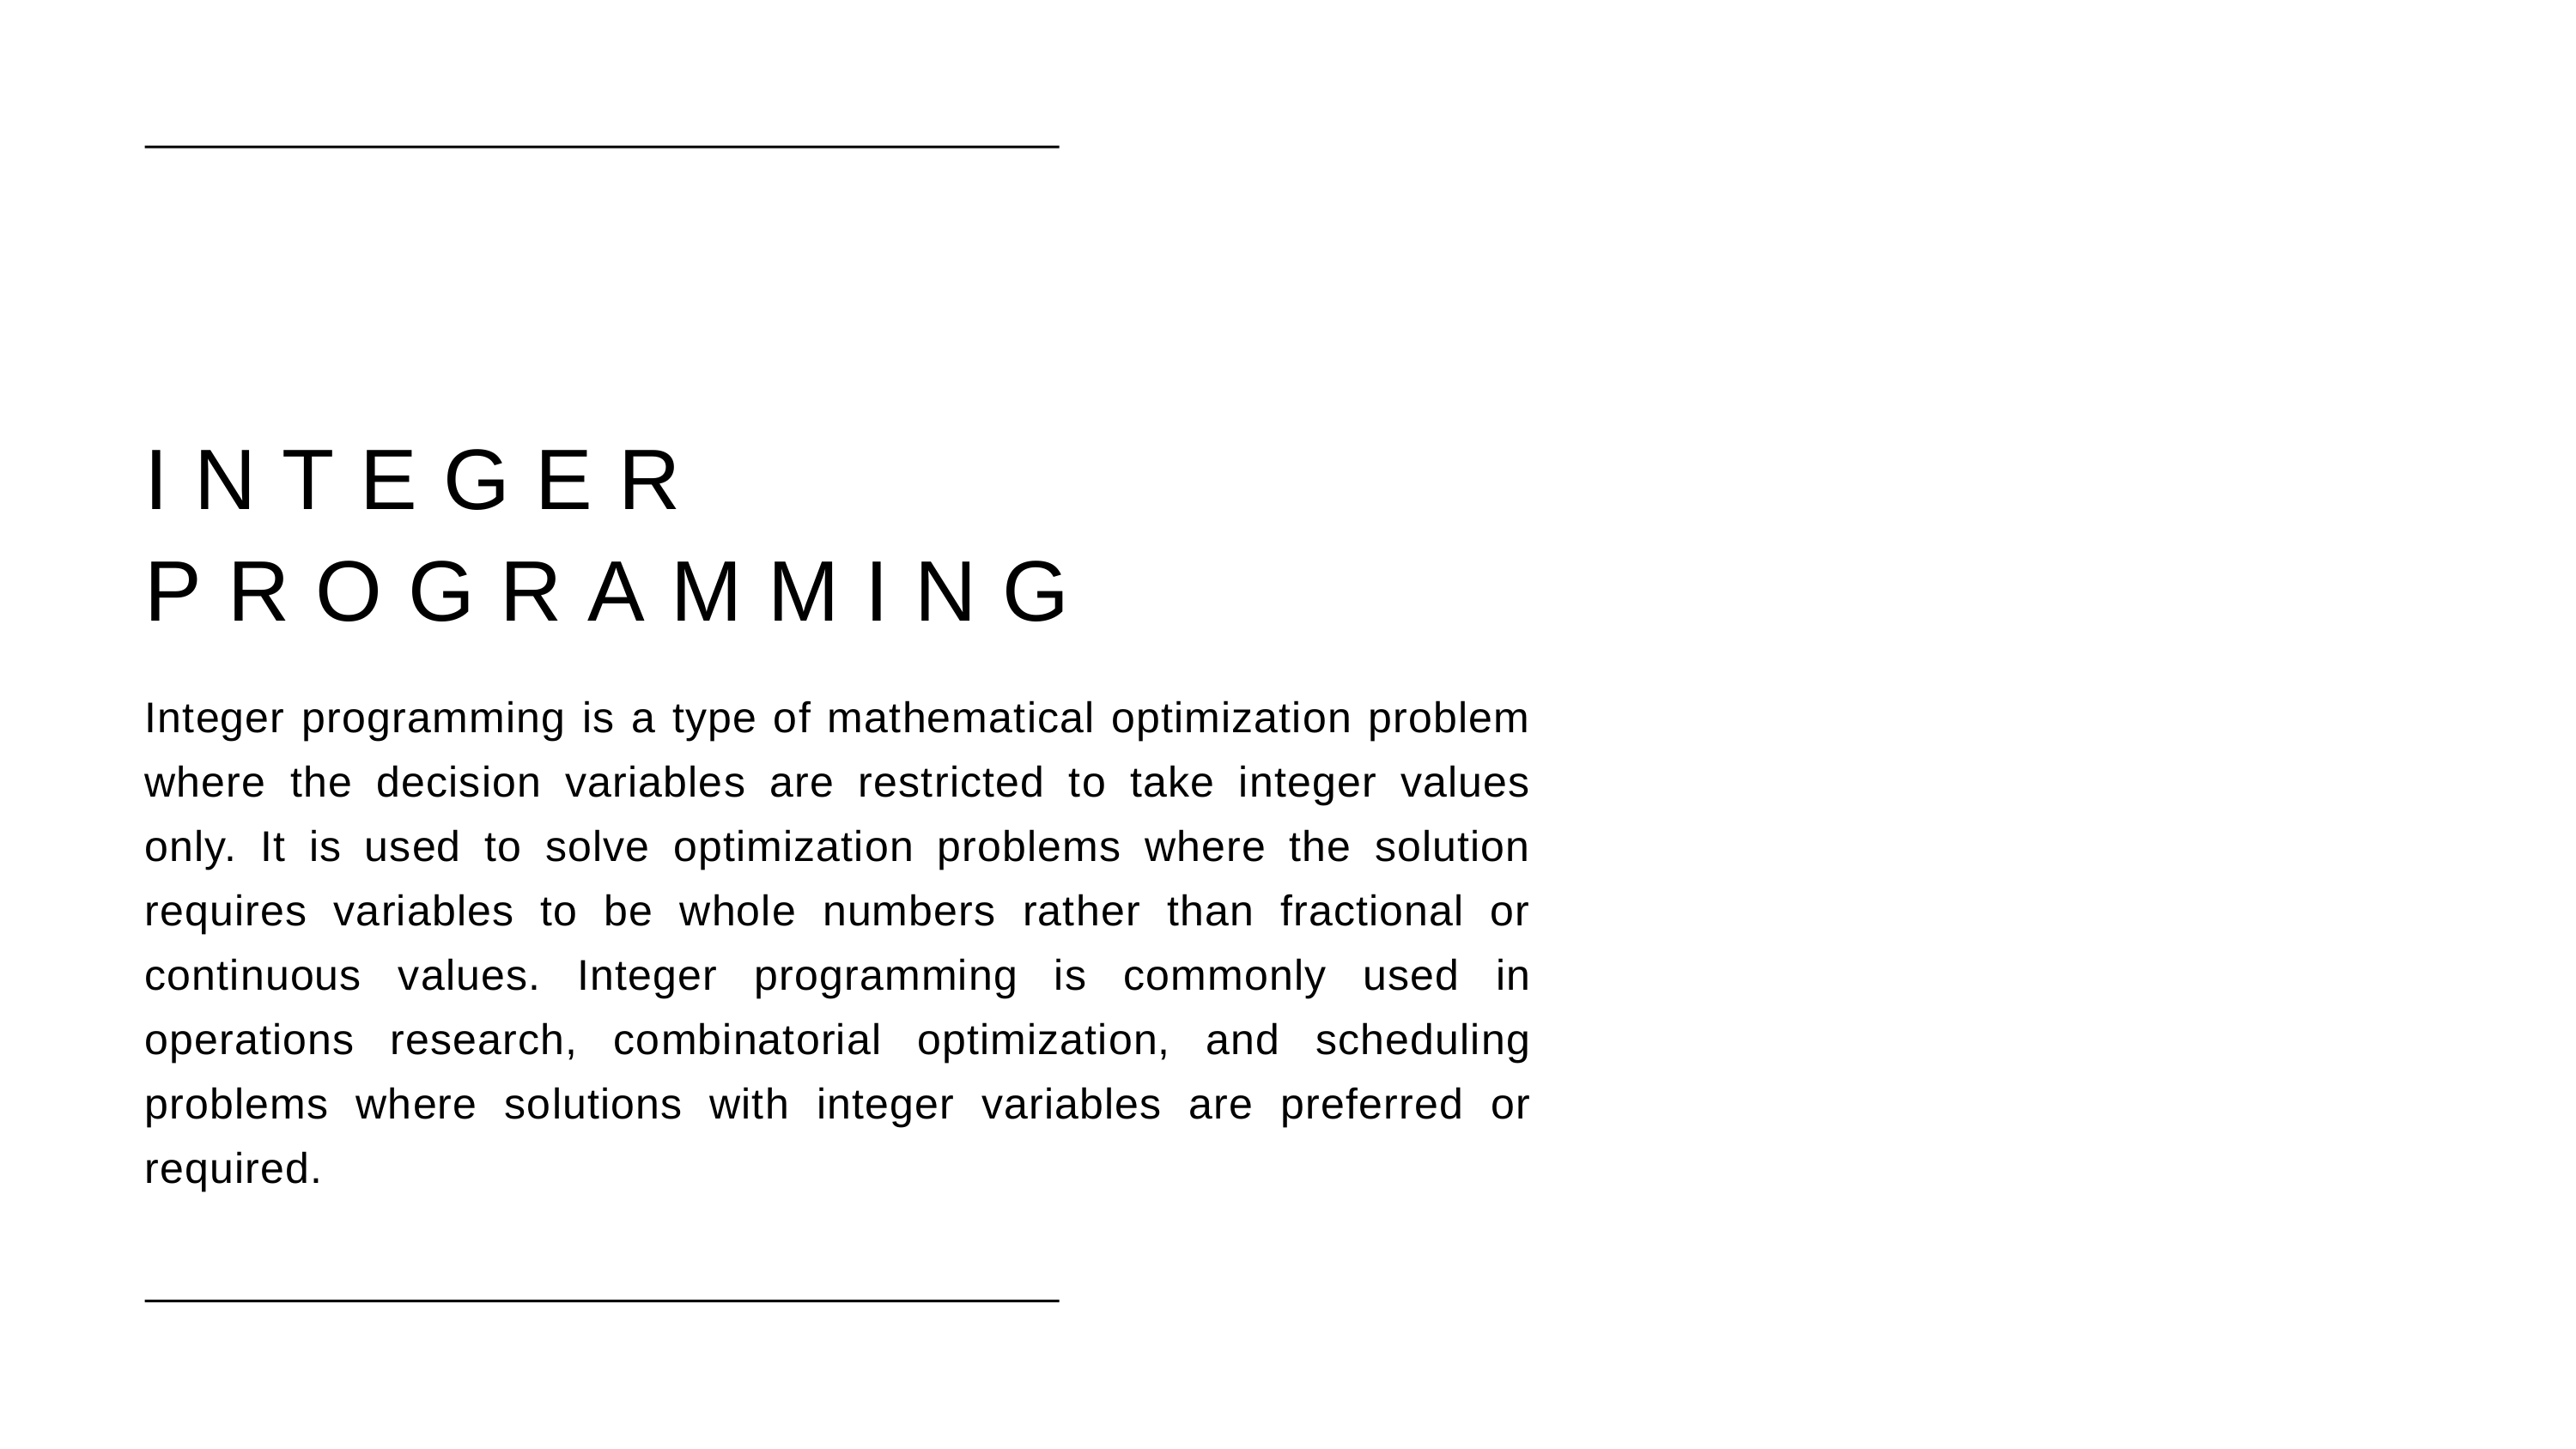

INTEGER PROGRAMMING
Integer programming is a type of mathematical optimization problem where the decision variables are restricted to take integer values only. It is used to solve optimization problems where the solution requires variables to be whole numbers rather than fractional or continuous values. Integer programming is commonly used in operations research, combinatorial optimization, and scheduling problems where solutions with integer variables are preferred or required.